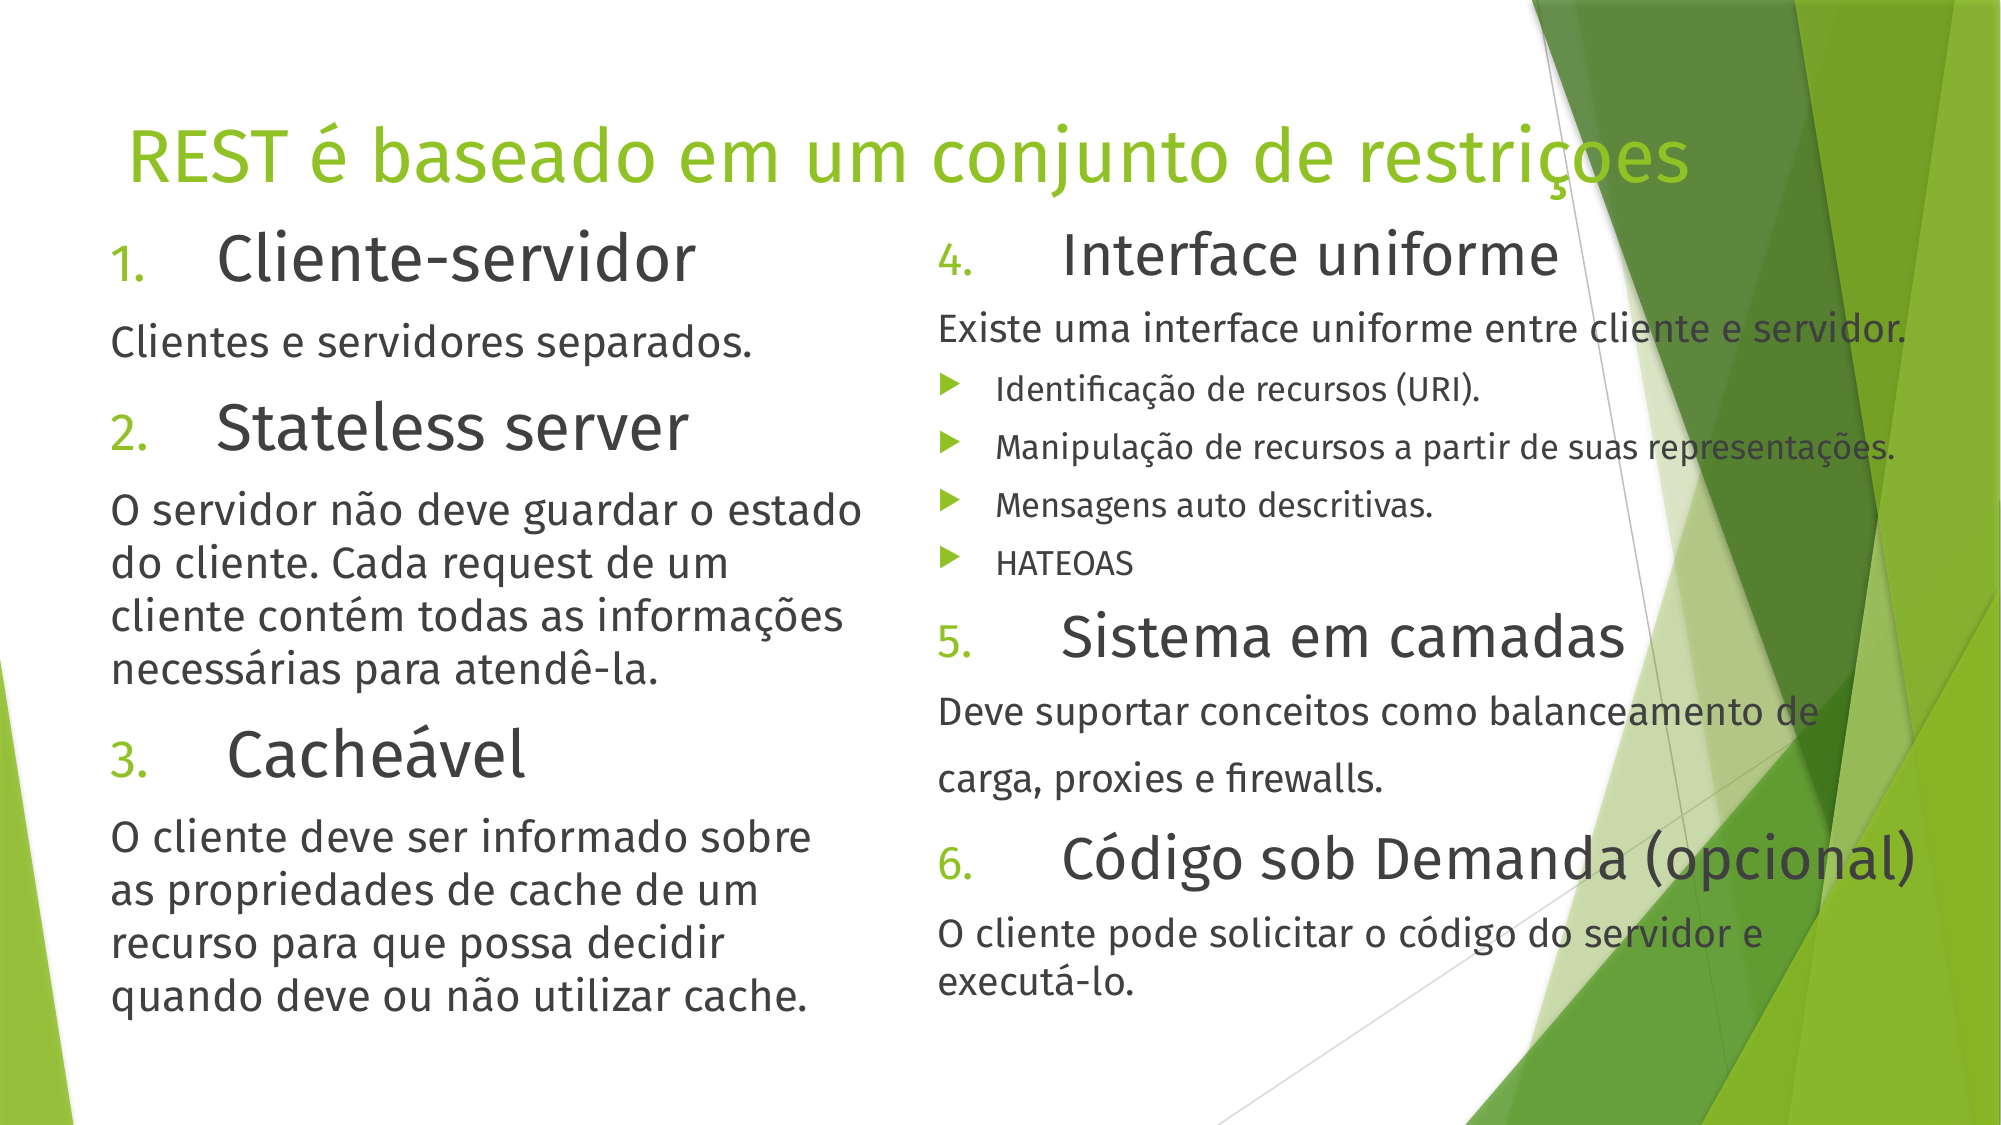

# REST é baseado em um conjunto de restriçoes
   Cliente-servidor
Clientes e servidores separados.
   Stateless server
O servidor não deve guardar o estado do cliente. Cada request de um cliente contém todas as informações necessárias para atendê-la.
Cacheável
O cliente deve ser informado sobre as propriedades de cache de um recurso para que possa decidir quando deve ou não utilizar cache.

Interface uniforme
Existe uma interface uniforme entre cliente e servidor.
Identificação de recursos (URI).
Manipulação de recursos a partir de suas representações.
Mensagens auto descritivas.
HATEOAS
Sistema em camadas
Deve suportar conceitos como balanceamento de carga, proxies e firewalls.
Código sob Demanda (opcional)
O cliente pode solicitar o código do servidor e executá-lo.